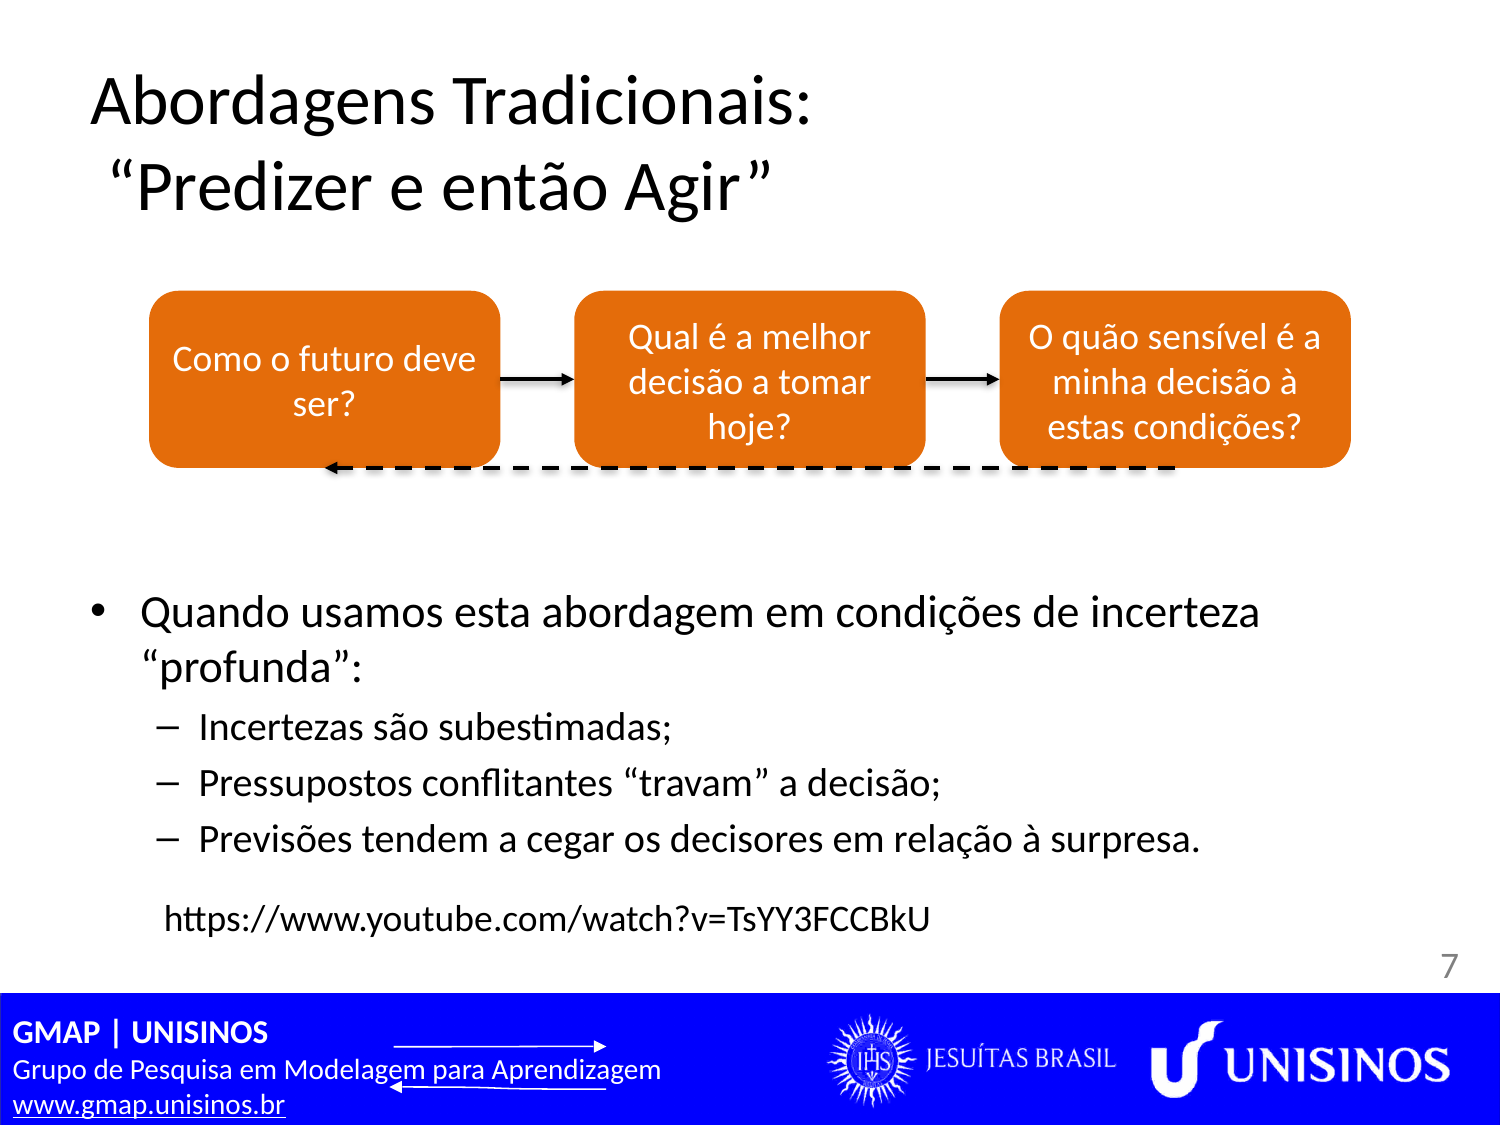

# Abordagens Tradicionais: “Predizer e então Agir”
Como o futuro deve ser?
Qual é a melhor decisão a tomar hoje?
O quão sensível é a minha decisão à estas condições?
Quando usamos esta abordagem em condições de incerteza “profunda”:
Incertezas são subestimadas;
Pressupostos conflitantes “travam” a decisão;
Previsões tendem a cegar os decisores em relação à surpresa.
https://www.youtube.com/watch?v=TsYY3FCCBkU